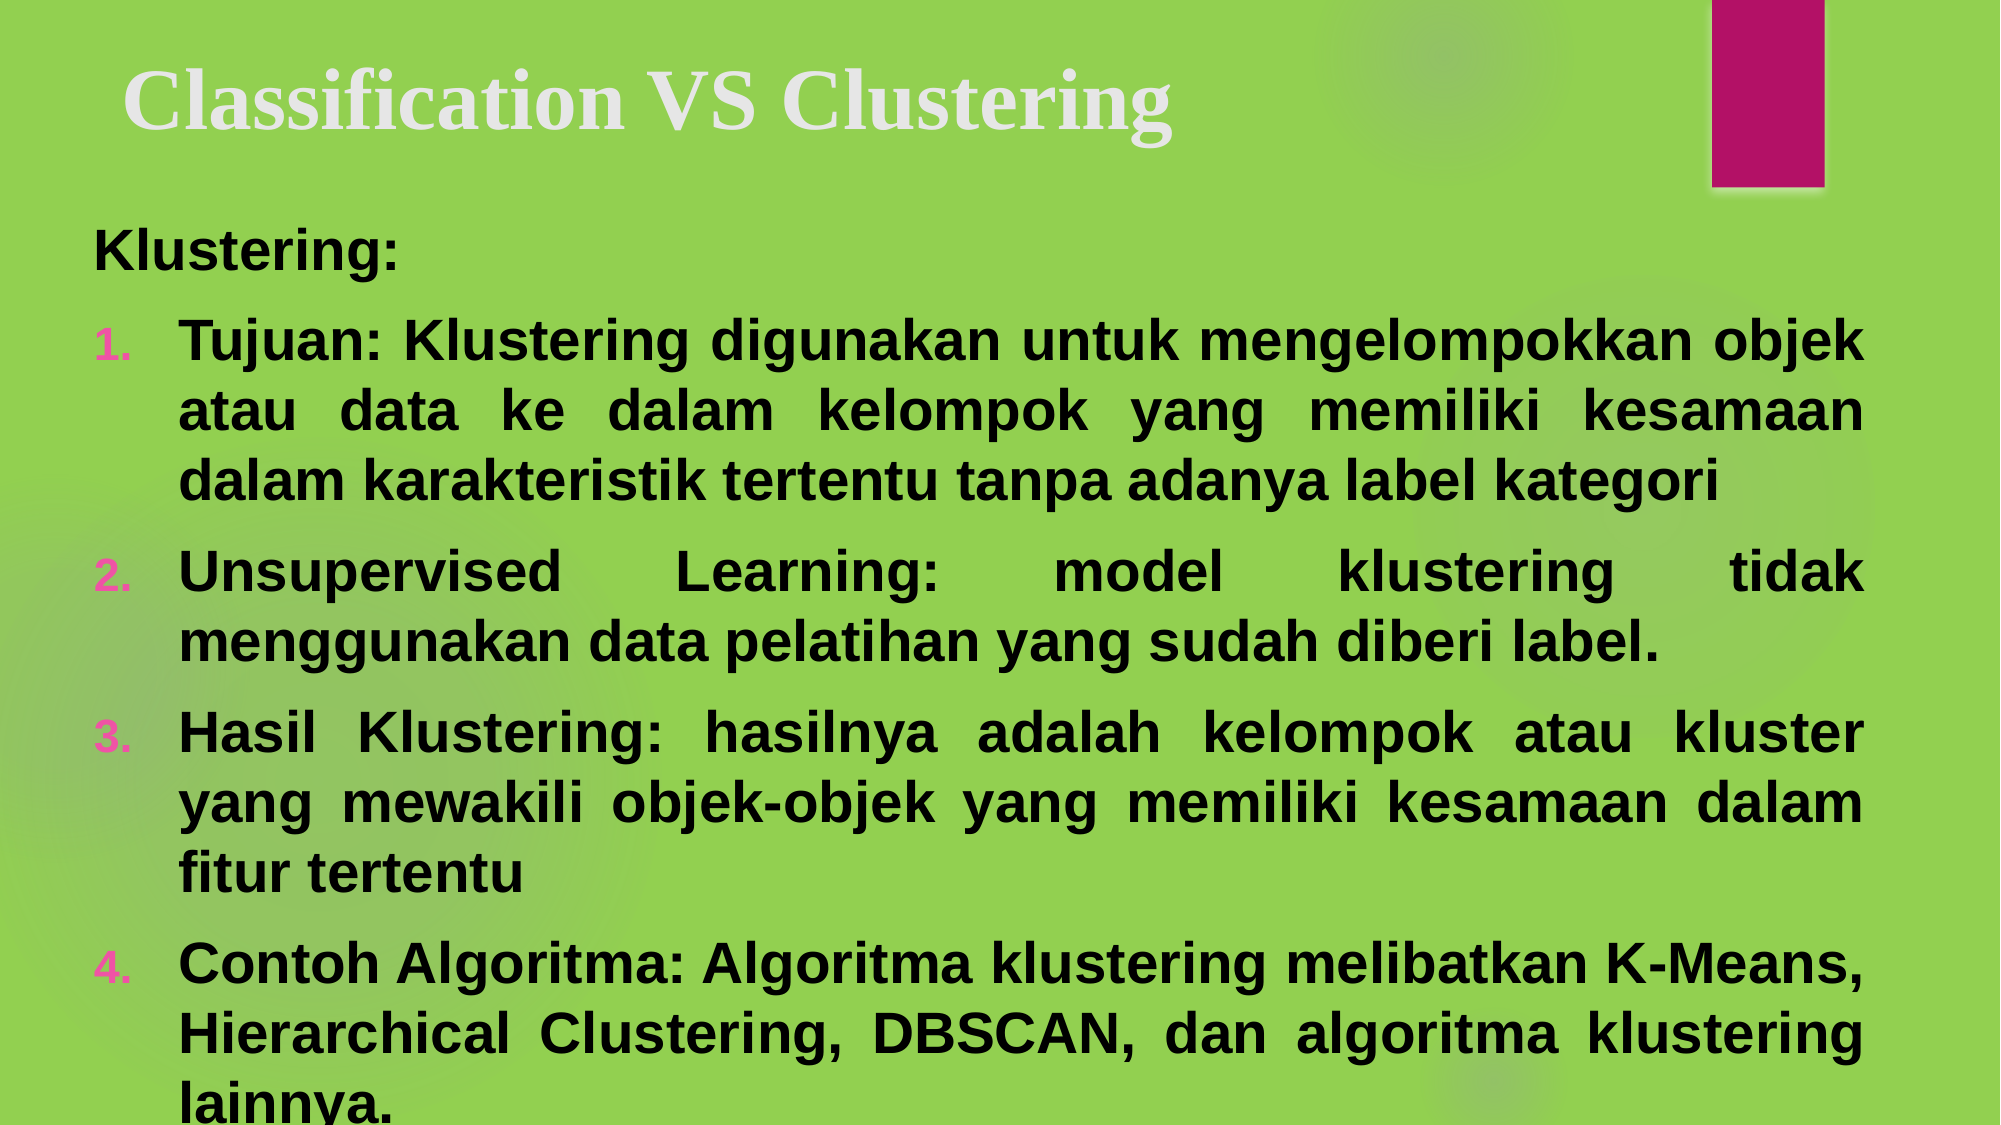

# Classification VS Clustering
Klustering:
Tujuan: Klustering digunakan untuk mengelompokkan objek atau data ke dalam kelompok yang memiliki kesamaan dalam karakteristik tertentu tanpa adanya label kategori
Unsupervised Learning: model klustering tidak menggunakan data pelatihan yang sudah diberi label.
Hasil Klustering: hasilnya adalah kelompok atau kluster yang mewakili objek-objek yang memiliki kesamaan dalam fitur tertentu
Contoh Algoritma: Algoritma klustering melibatkan K-Means, Hierarchical Clustering, DBSCAN, dan algoritma klustering lainnya.